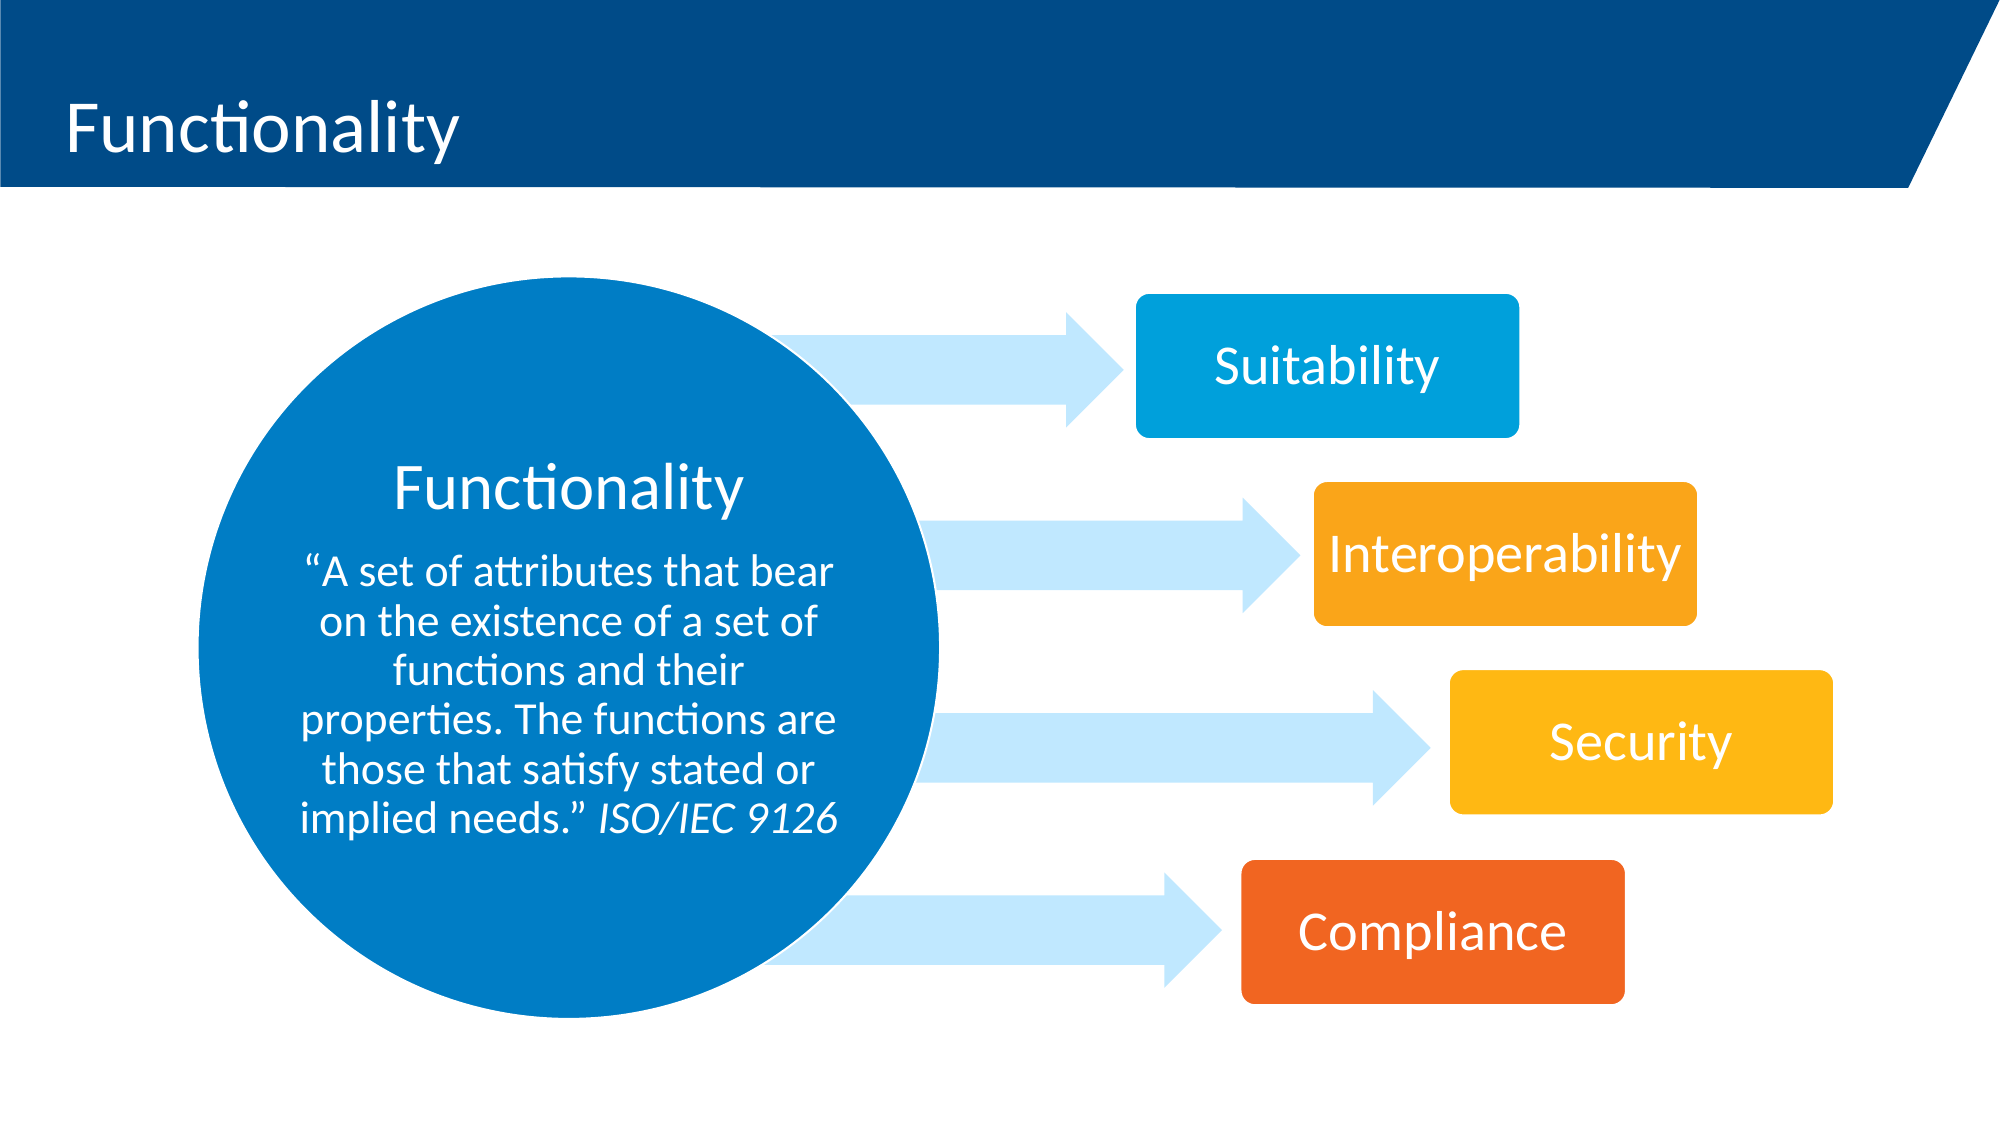

# Functionality
Functionality
“A set of attributes that bear on the existence of a set of functions and their properties. The functions are those that satisfy stated or implied needs.” ISO/IEC 9126
Suitability

Interoperability

Security

Compliance